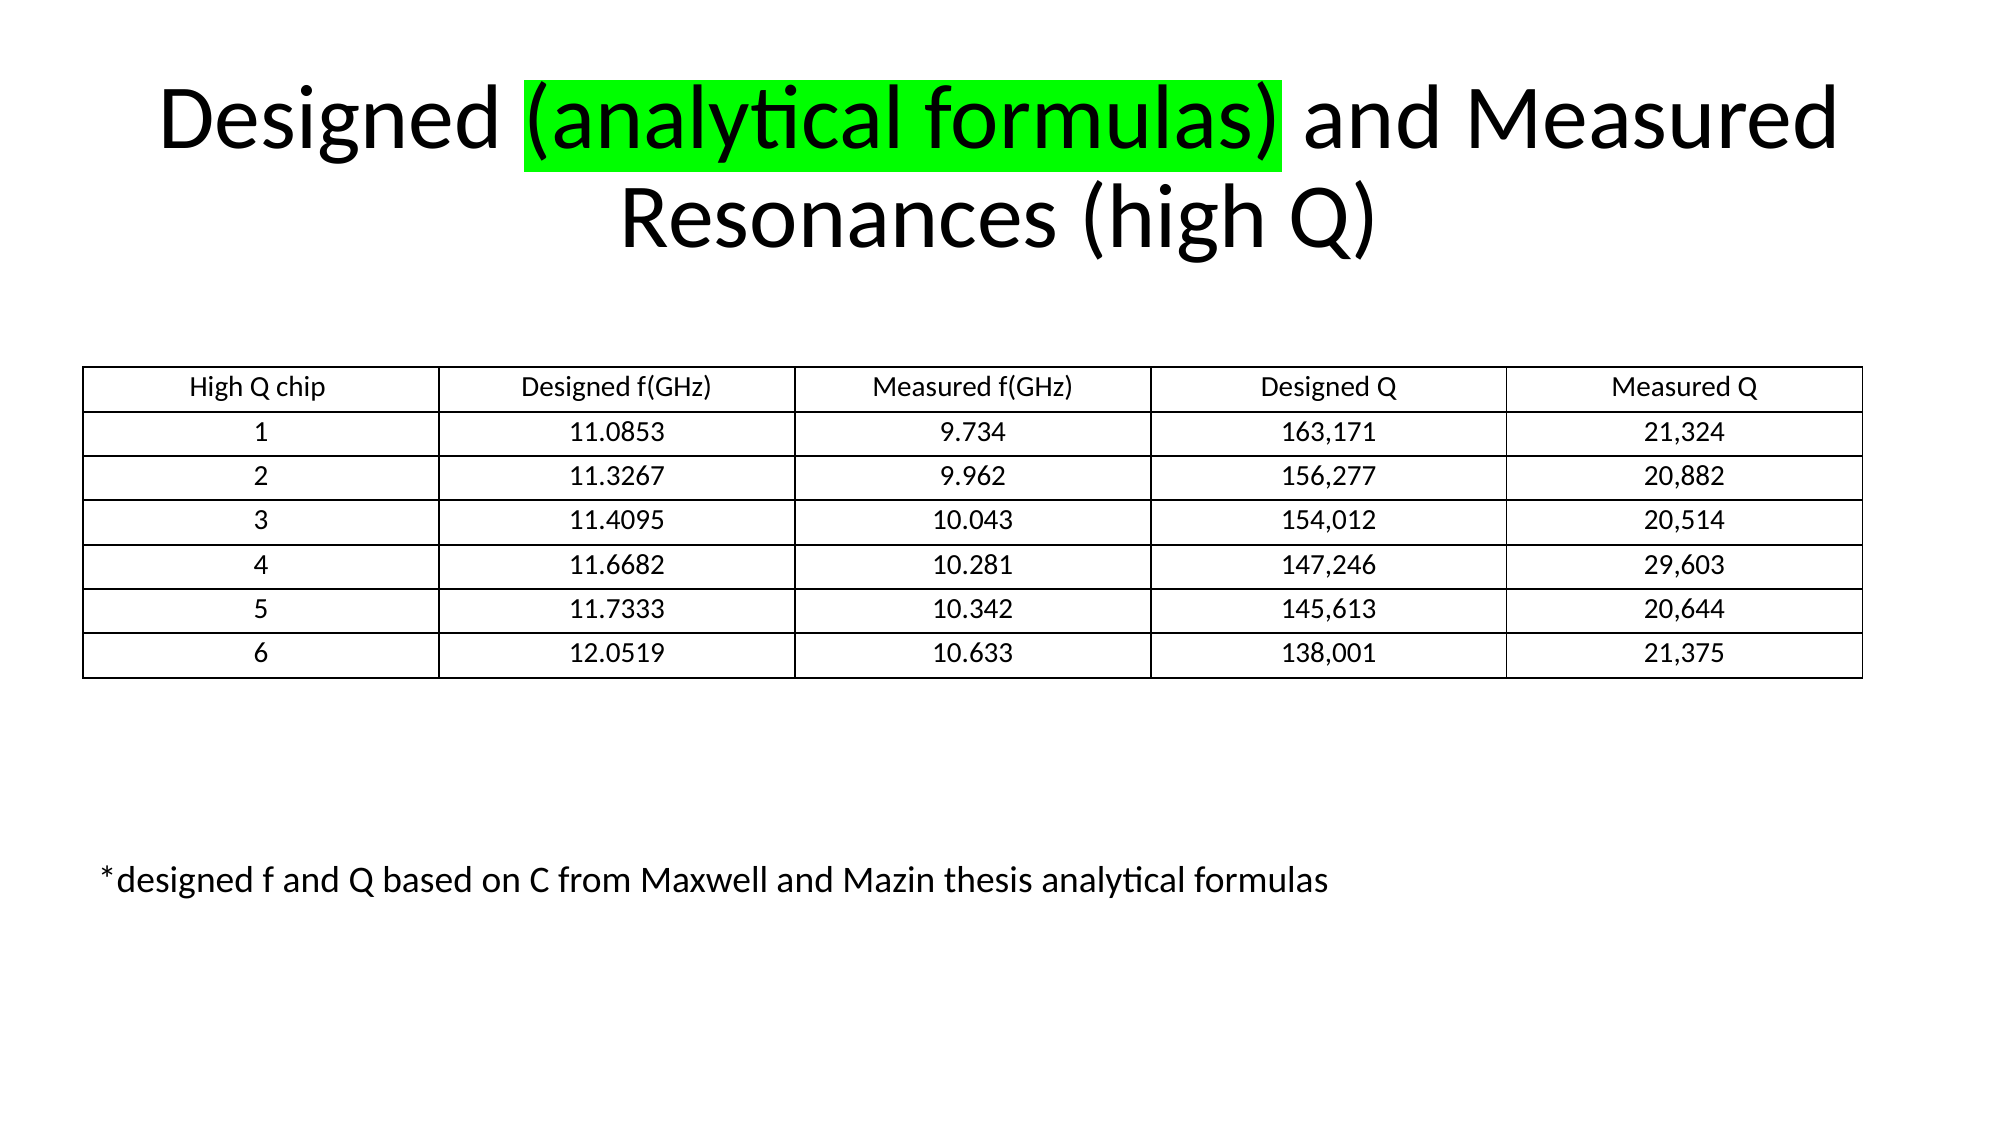

# Designed (analytical formulas) and Measured Resonances (high Q)
| High Q chip | Designed f(GHz) | Measured f(GHz) | Designed Q | Measured Q |
| --- | --- | --- | --- | --- |
| 1 | 11.0853 | 9.734 | 163,171 | 21,324 |
| 2 | 11.3267 | 9.962 | 156,277 | 20,882 |
| 3 | 11.4095 | 10.043 | 154,012 | 20,514 |
| 4 | 11.6682 | 10.281 | 147,246 | 29,603 |
| 5 | 11.7333 | 10.342 | 145,613 | 20,644 |
| 6 | 12.0519 | 10.633 | 138,001 | 21,375 |
*designed f and Q based on C from Maxwell and Mazin thesis analytical formulas